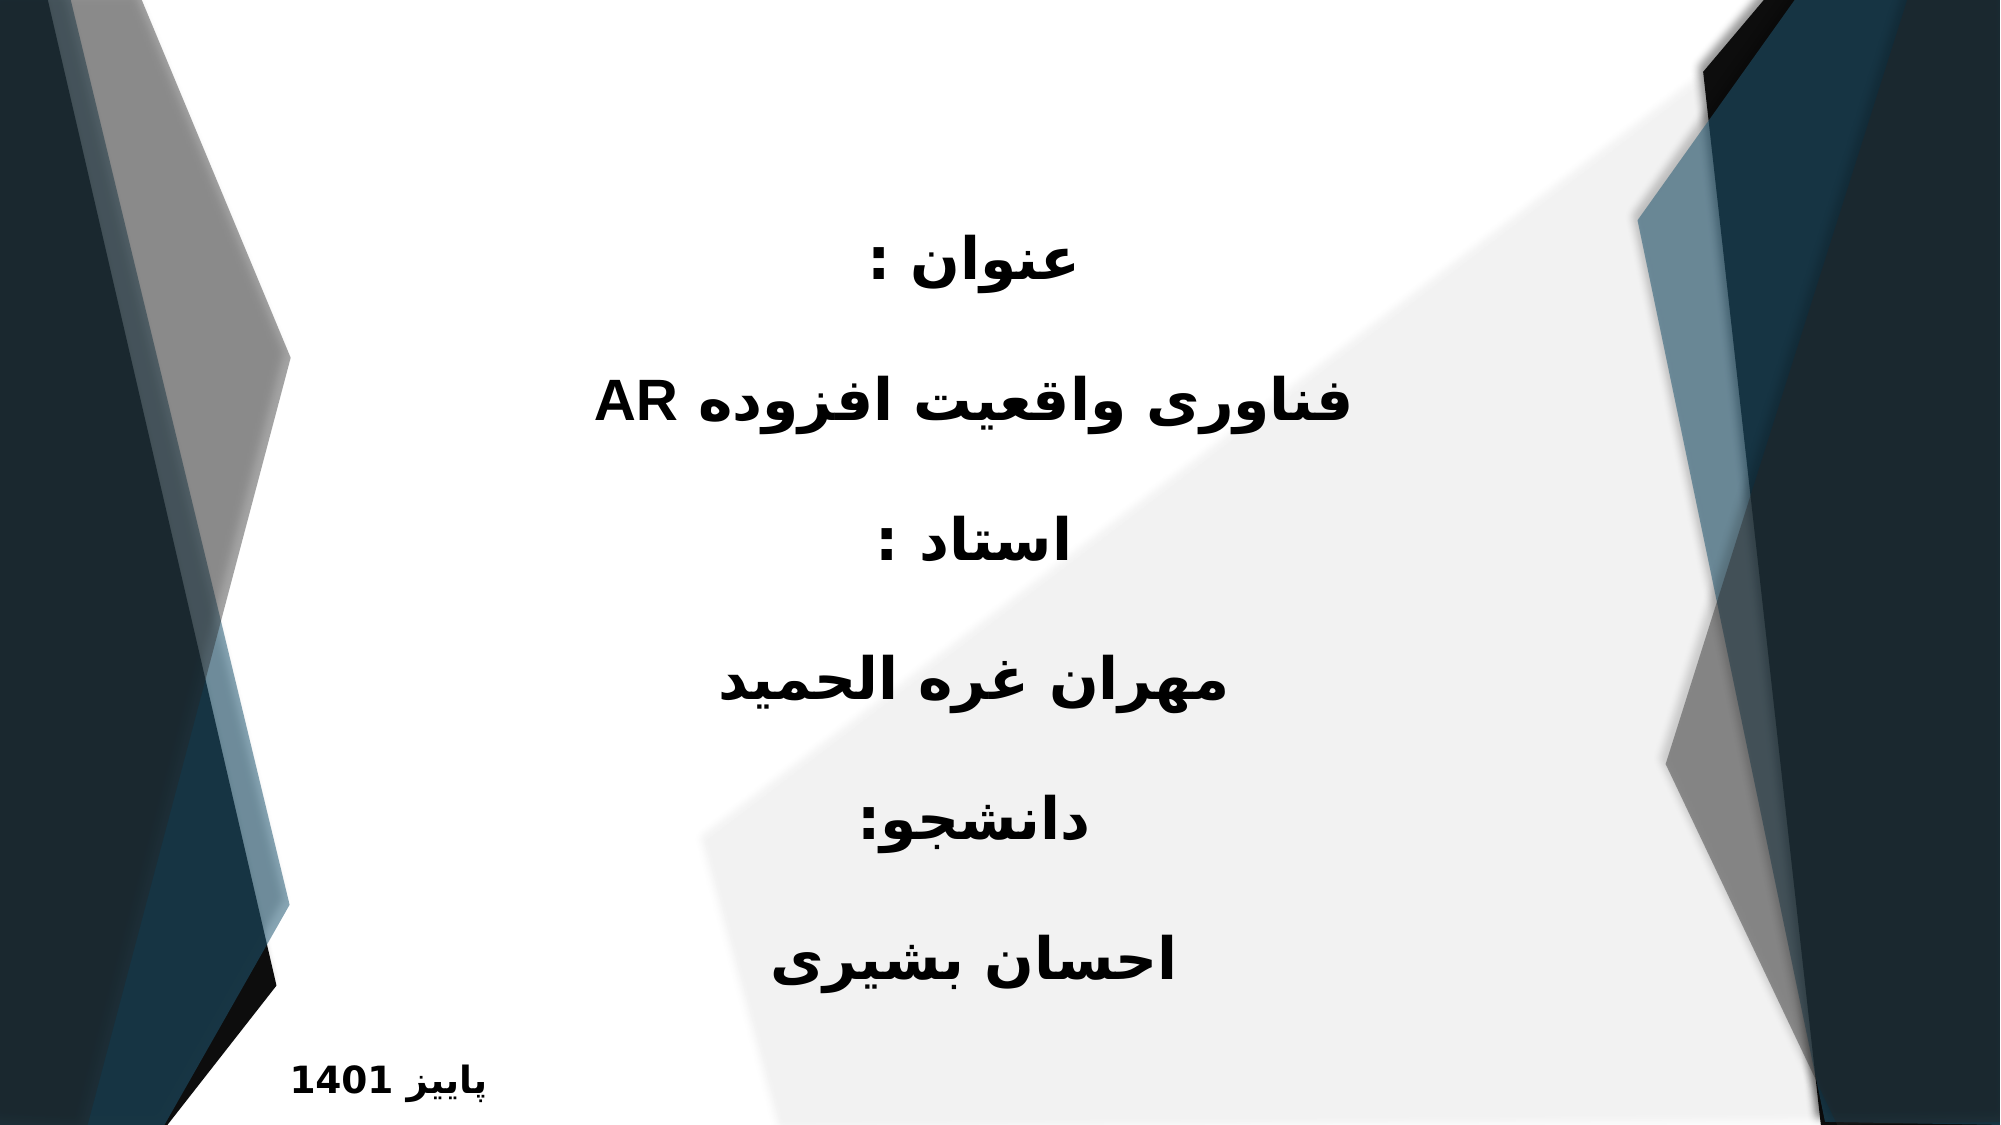

عنوان :
فناوری واقعیت افزوده AR
استاد :
مهران غره الحمید
دانشجو:
احسان بشیری
پاییز 1401